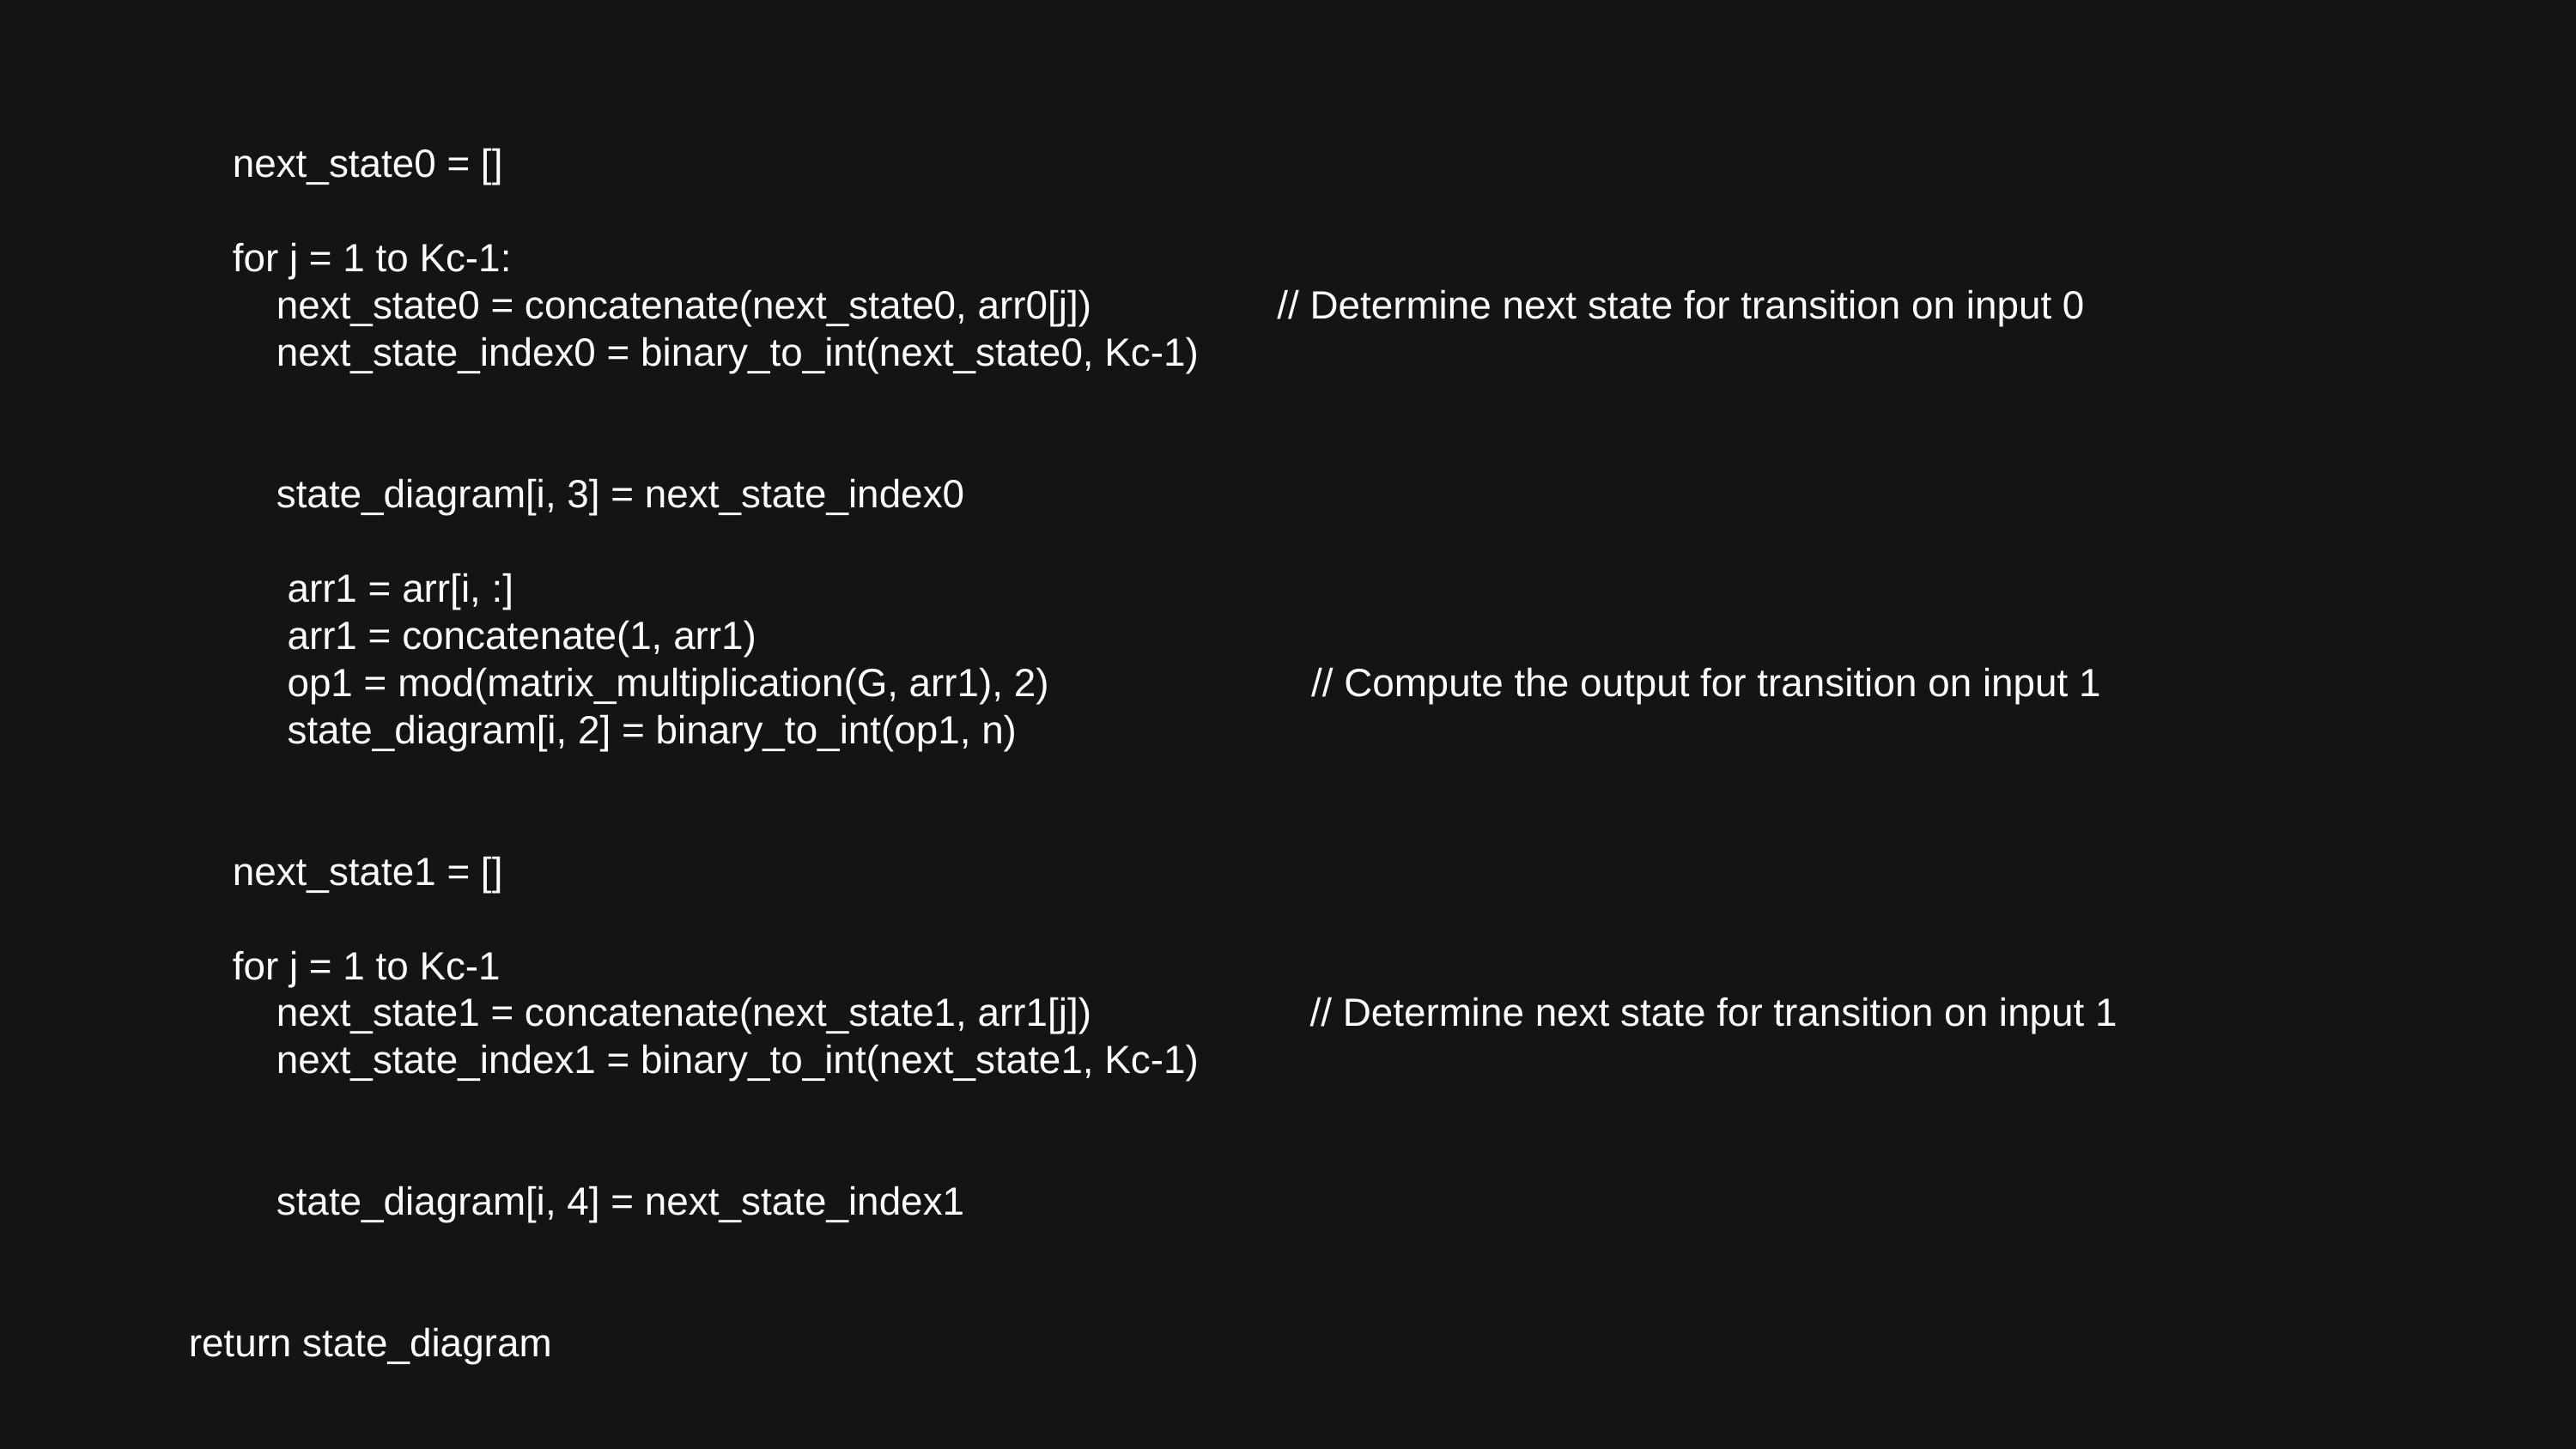

next_state0 = []

        for j = 1 to Kc-1:
            next_state0 = concatenate(next_state0, arr0[j])                 // Determine next state for transition on input 0
            next_state_index0 = binary_to_int(next_state0, Kc-1)

            state_diagram[i, 3] = next_state_index0

             arr1 = arr[i, :]
             arr1 = concatenate(1, arr1)
             op1 = mod(matrix_multiplication(G, arr1), 2)                        // Compute the output for transition on input 1
             state_diagram[i, 2] = binary_to_int(op1, n)

        next_state1 = []

        for j = 1 to Kc-1
            next_state1 = concatenate(next_state1, arr1[j])                    // Determine next state for transition on input 1
            next_state_index1 = binary_to_int(next_state1, Kc-1)

            state_diagram[i, 4] = next_state_index1

    return state_diagram